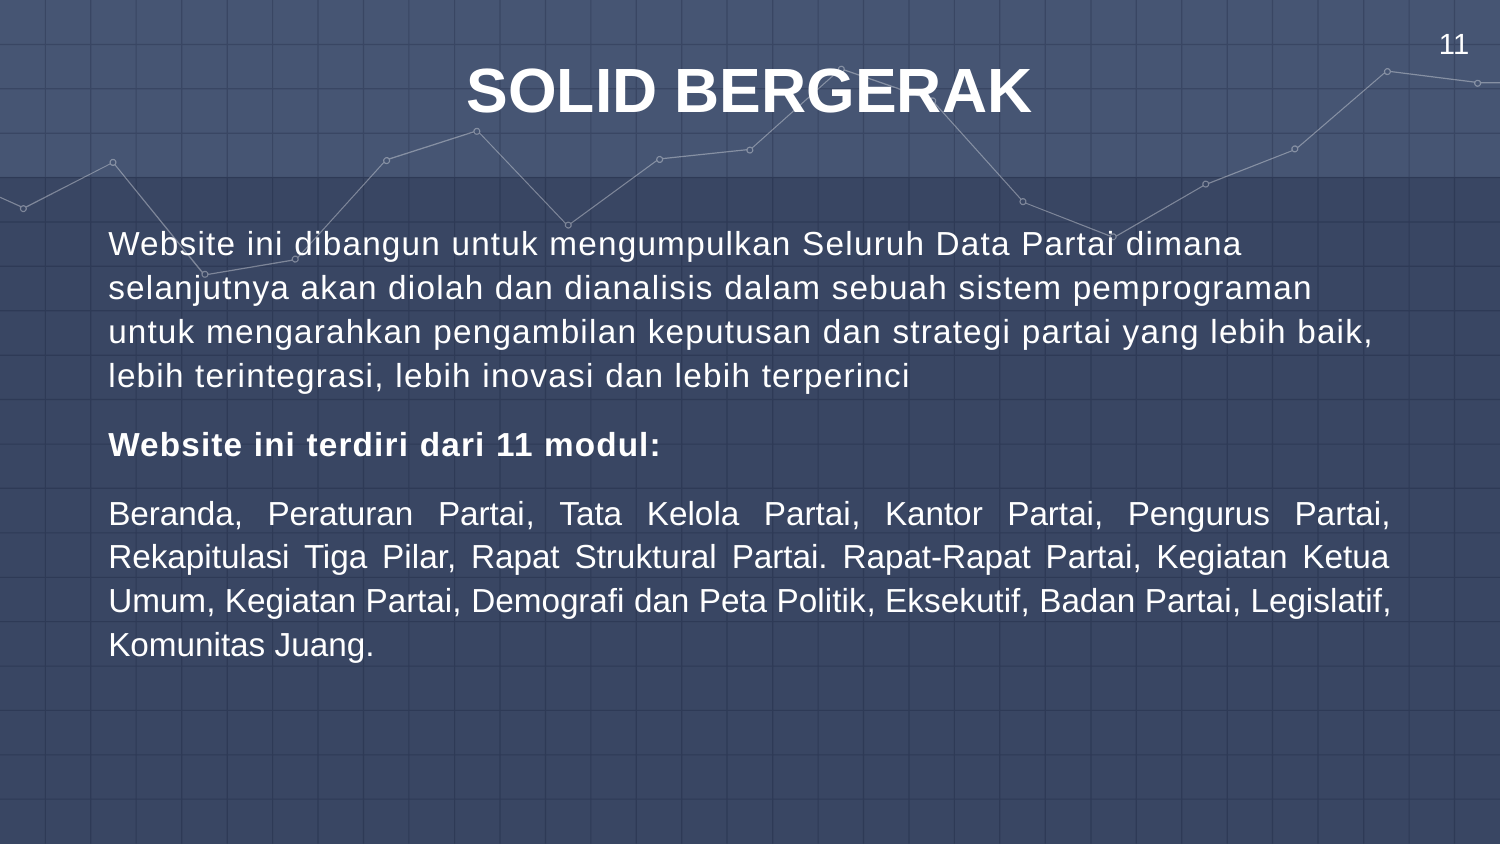

11
SOLID BERGERAK
Website ini dibangun untuk mengumpulkan Seluruh Data Partai dimana selanjutnya akan diolah dan dianalisis dalam sebuah sistem pemprograman untuk mengarahkan pengambilan keputusan dan strategi partai yang lebih baik, lebih terintegrasi, lebih inovasi dan lebih terperinci
Website ini terdiri dari 11 modul:
Beranda, Peraturan Partai, Tata Kelola Partai, Kantor Partai, Pengurus Partai, Rekapitulasi Tiga Pilar, Rapat Struktural Partai. Rapat-Rapat Partai, Kegiatan Ketua Umum, Kegiatan Partai, Demografi dan Peta Politik, Eksekutif, Badan Partai, Legislatif, Komunitas Juang.